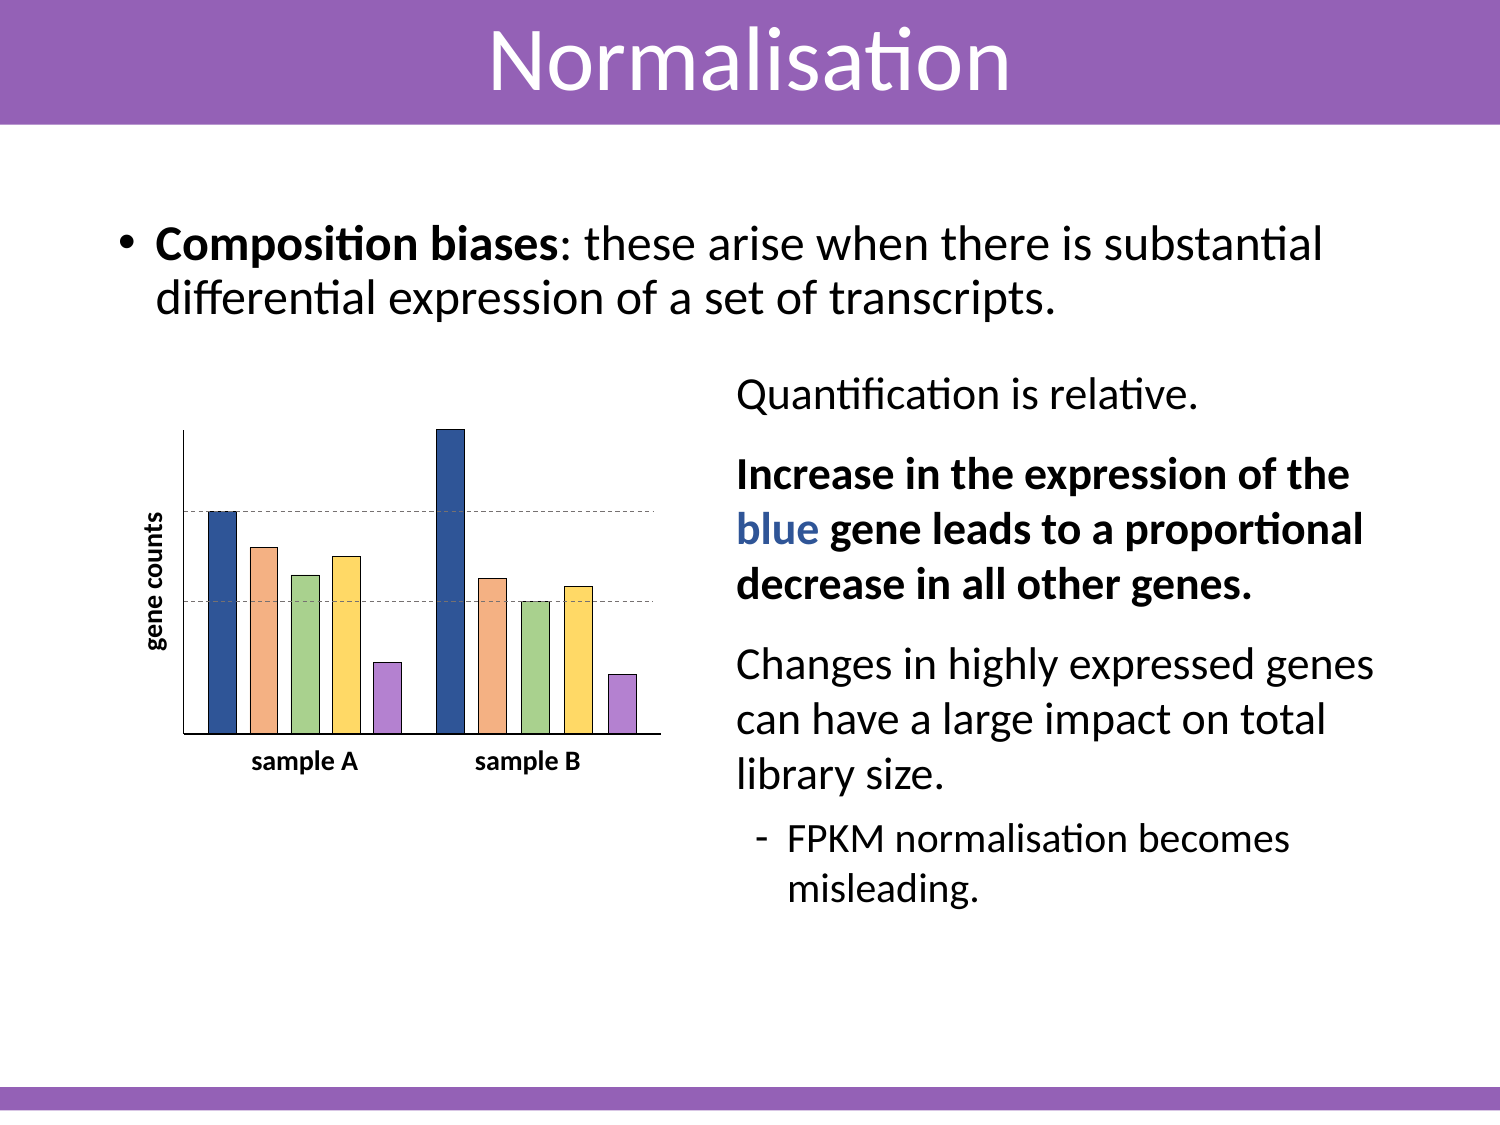

Normalisation
Composition biases: these arise when there is substantial differential expression of a set of transcripts.
Quantification is relative.
Increase in the expression of the blue gene leads to a proportional decrease in all other genes.
Changes in highly expressed genes can have a large impact on total library size.
FPKM normalisation becomes misleading.

gene counts

sample A
sample B